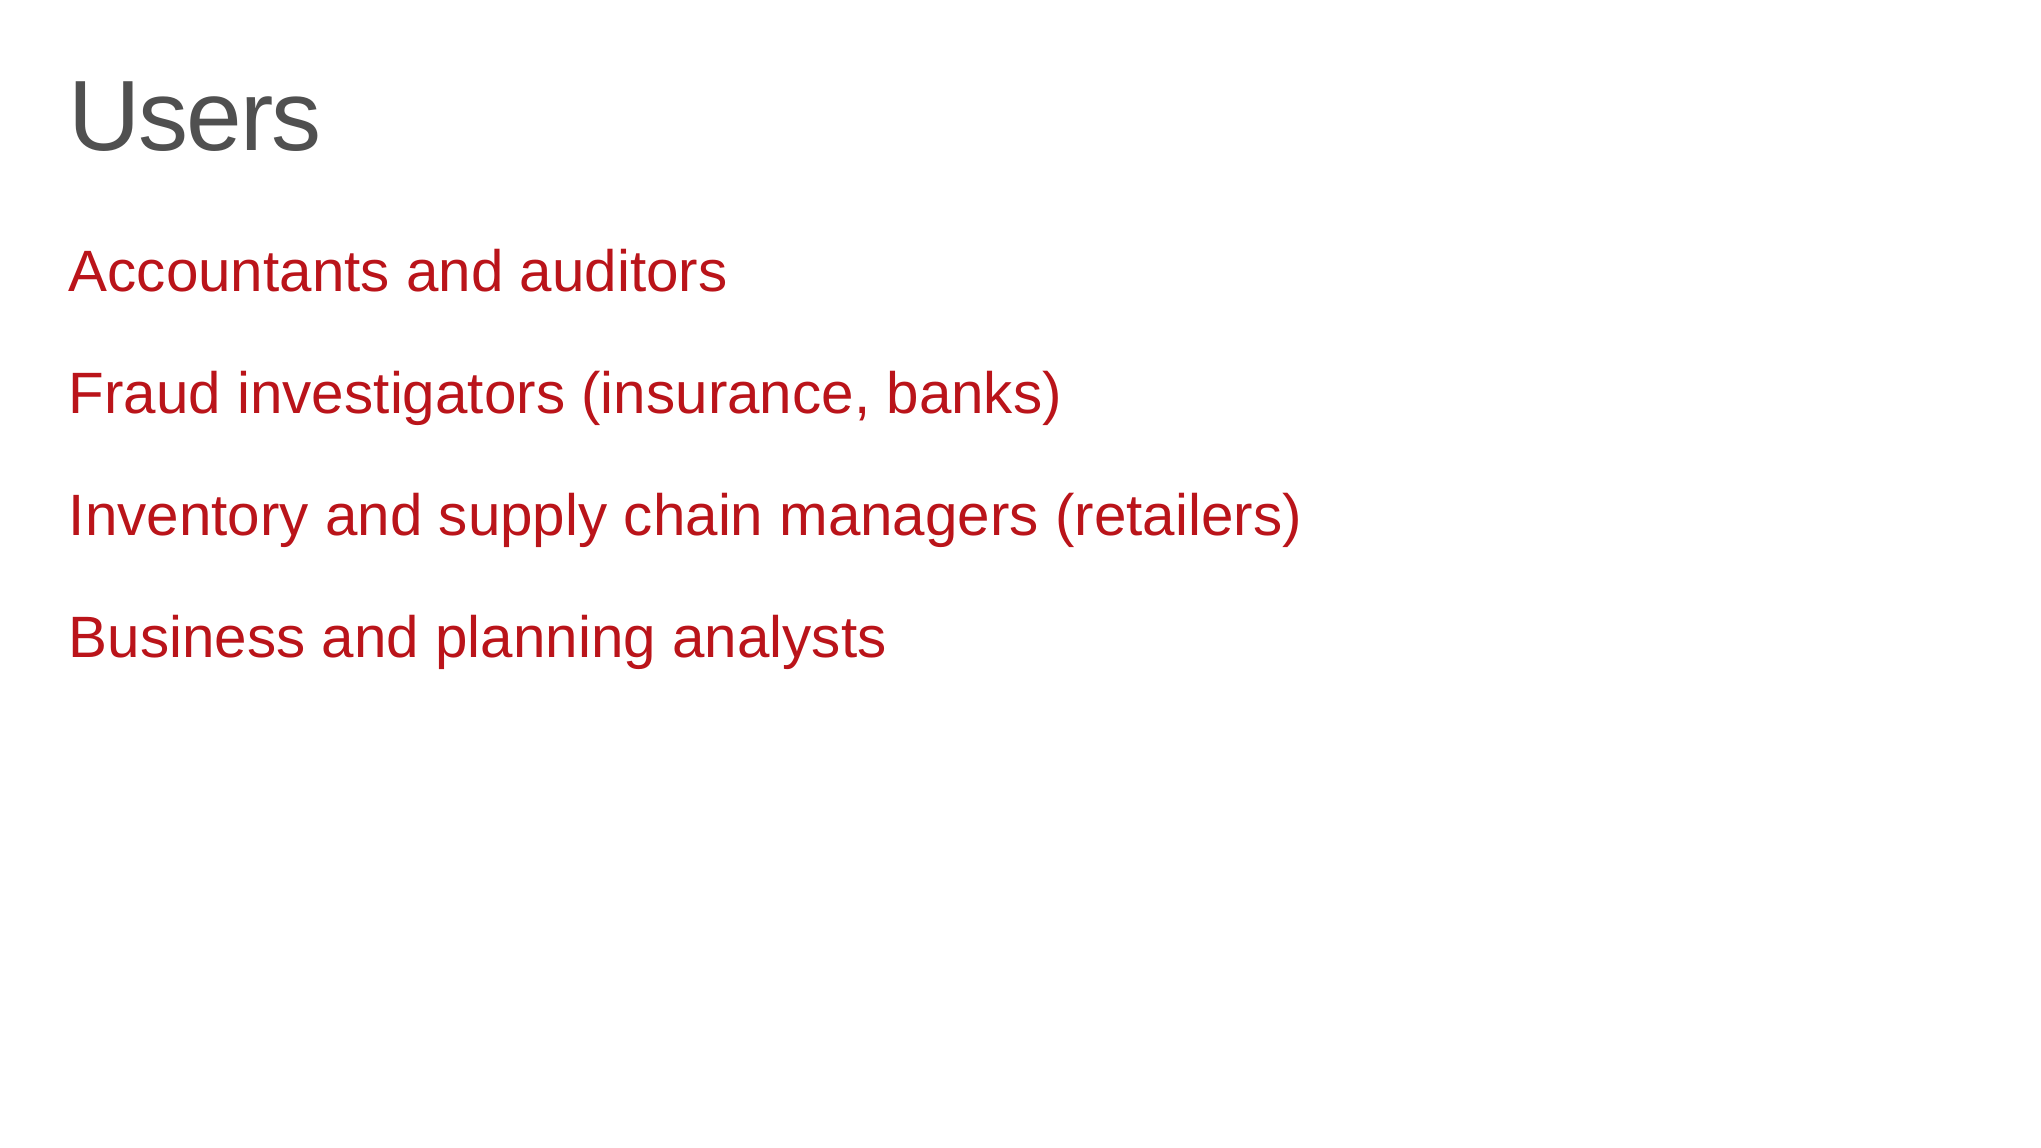

Users
Accountants and auditors
Fraud investigators (insurance, banks)
Inventory and supply chain managers (retailers)
Business and planning analysts